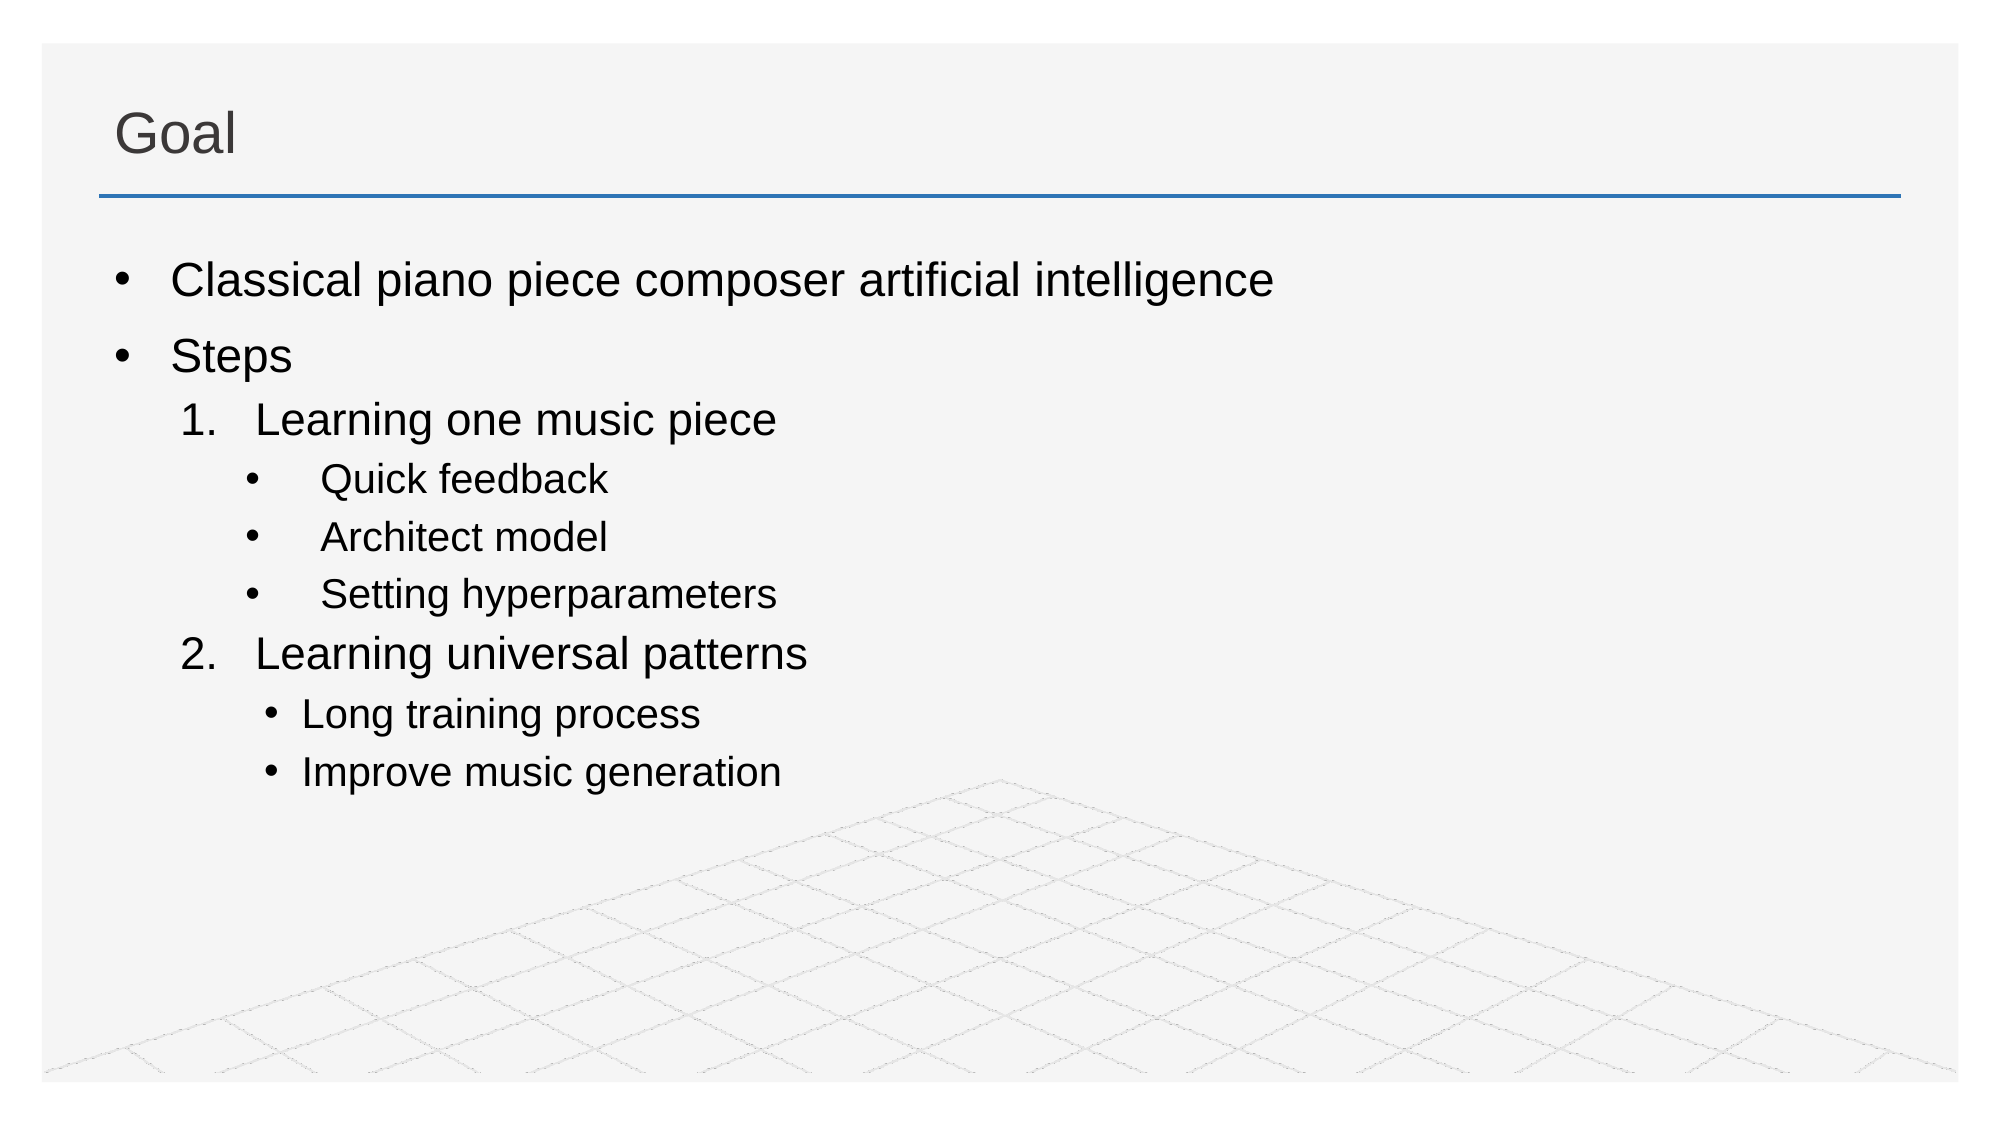

# Goal
Classical piano piece composer artificial intelligence
Steps
Learning one music piece
Quick feedback
Architect model
Setting hyperparameters
Learning universal patterns
Long training process
Improve music generation